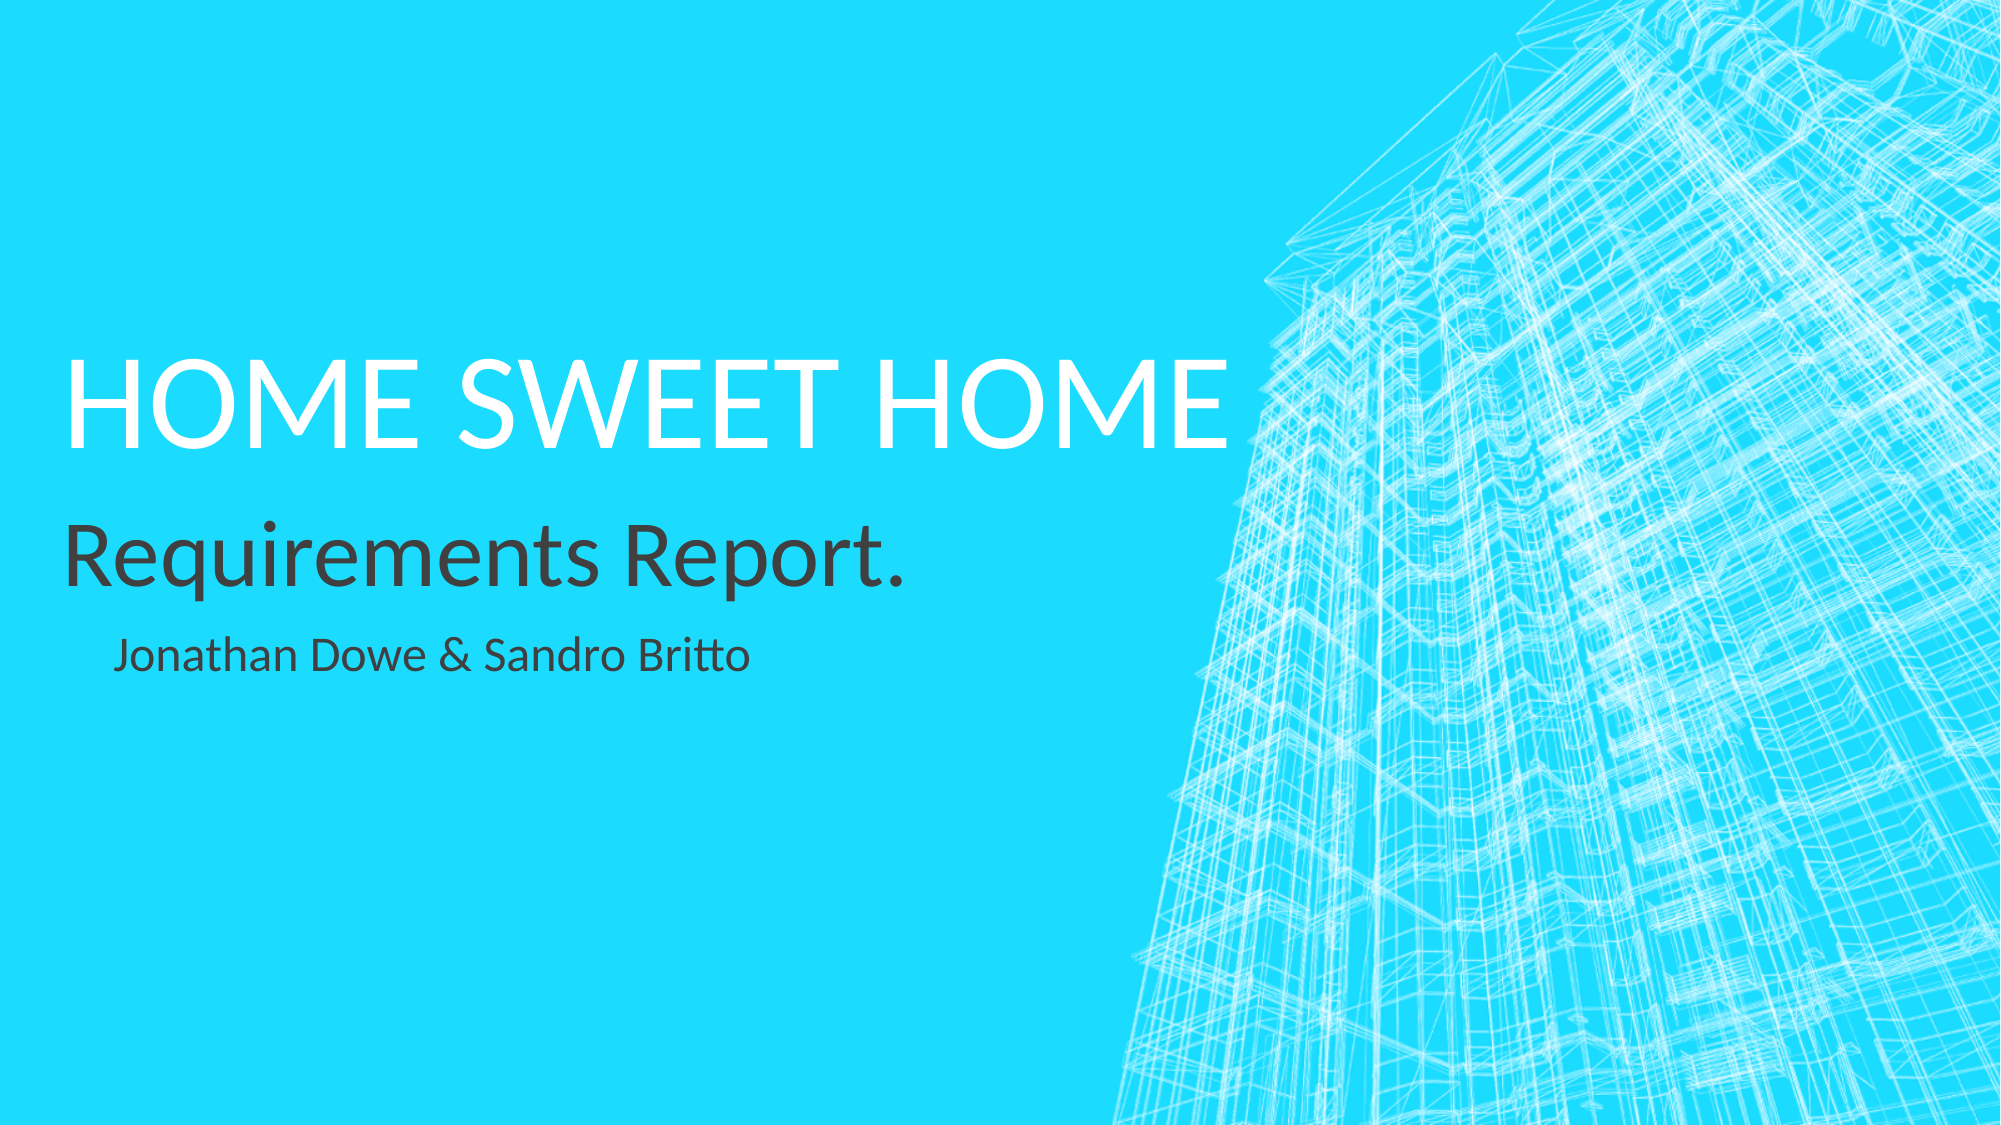

# Home Sweet Home
Requirements Report.

Jonathan Dowe & Sandro Britto